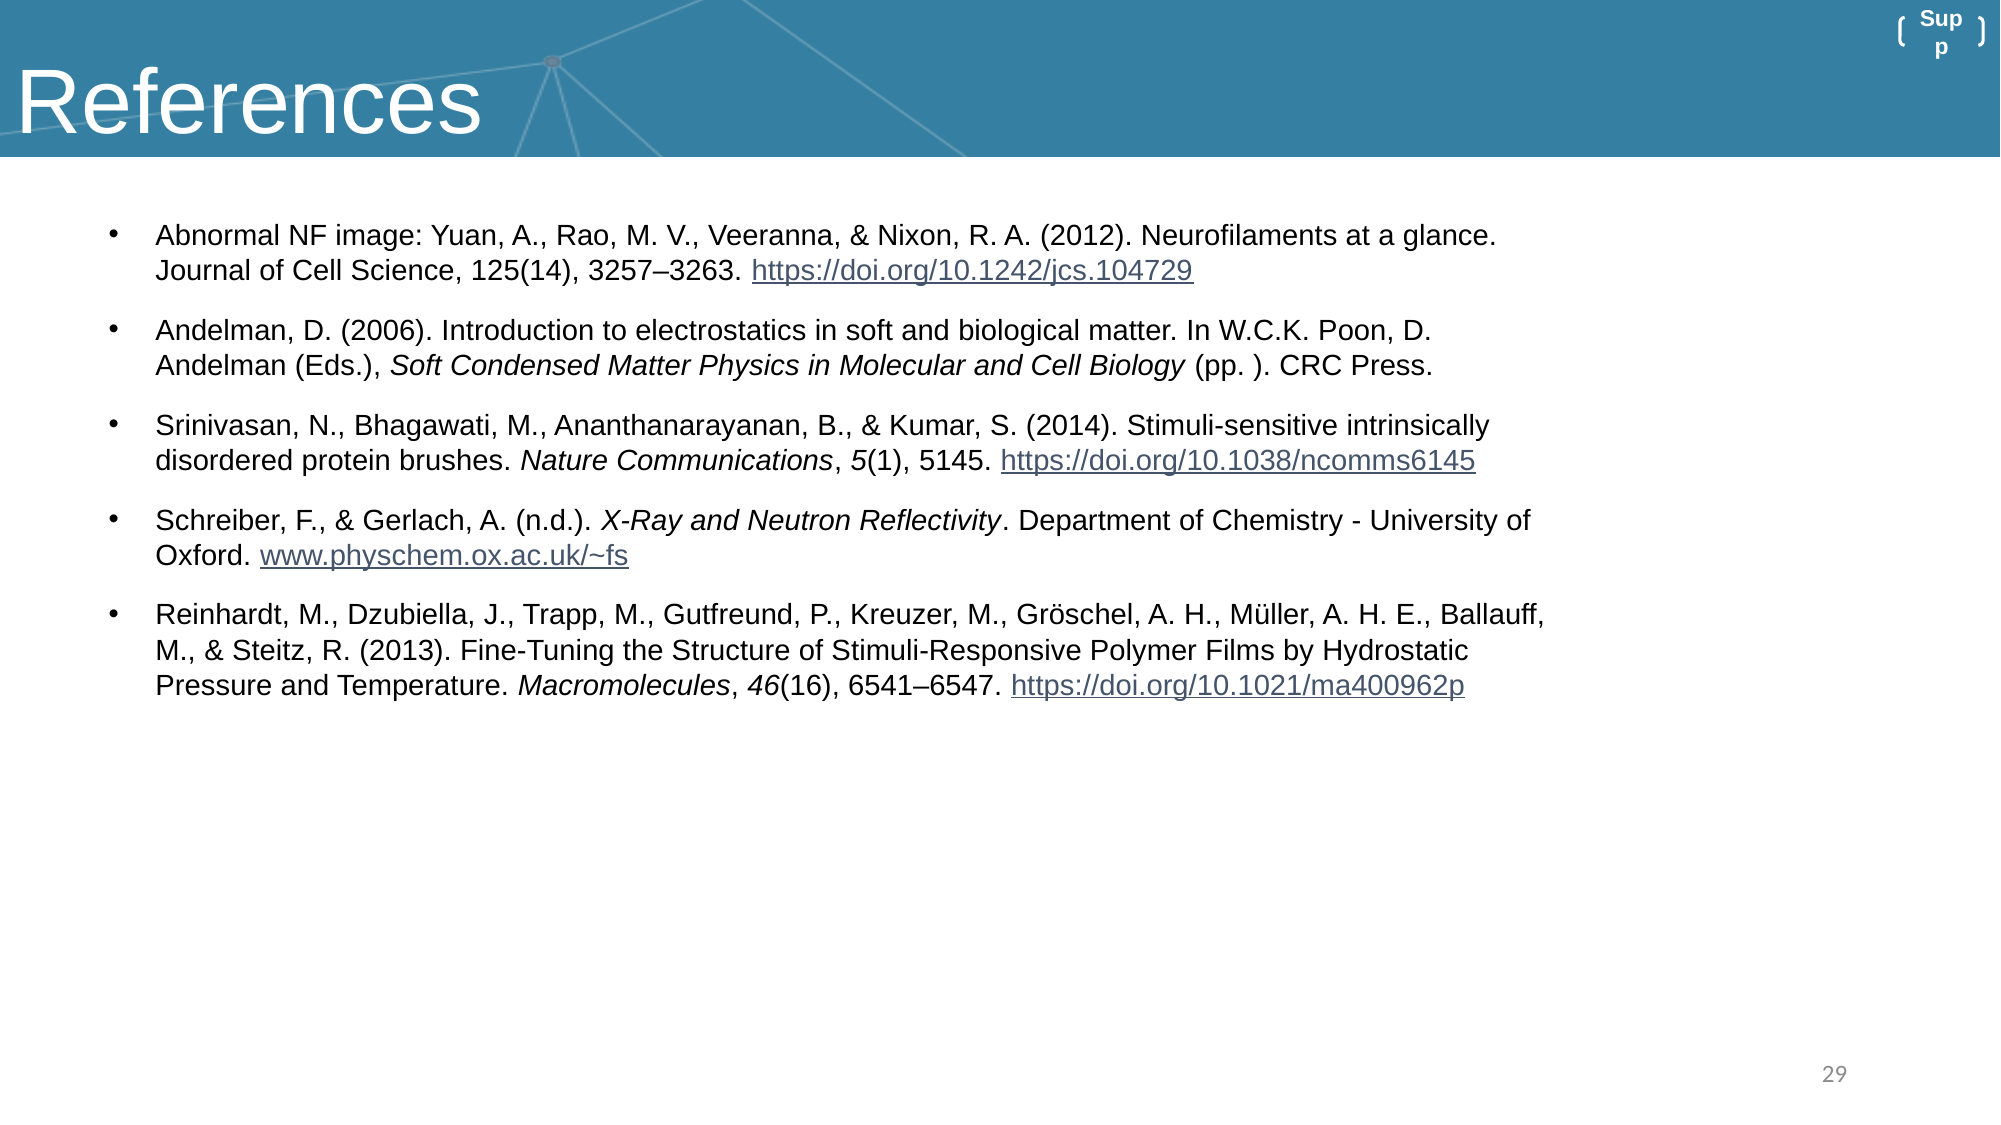

# References
Abnormal NF image: Yuan, A., Rao, M. V., Veeranna, & Nixon, R. A. (2012). Neurofilaments at a glance. Journal of Cell Science, 125(14), 3257–3263. https://doi.org/10.1242/jcs.104729
Andelman, D. (2006). Introduction to electrostatics in soft and biological matter. In W.C.K. Poon, D. Andelman (Eds.), Soft Condensed Matter Physics in Molecular and Cell Biology (pp. ). CRC Press.
Srinivasan, N., Bhagawati, M., Ananthanarayanan, B., & Kumar, S. (2014). Stimuli-sensitive intrinsically disordered protein brushes. Nature Communications, 5(1), 5145. https://doi.org/10.1038/ncomms6145
Schreiber, F., & Gerlach, A. (n.d.). X-Ray and Neutron Reflectivity. Department of Chemistry - University of Oxford. www.physchem.ox.ac.uk/~fs
Reinhardt, M., Dzubiella, J., Trapp, M., Gutfreund, P., Kreuzer, M., Gröschel, A. H., Müller, A. H. E., Ballauff, M., & Steitz, R. (2013). Fine-Tuning the Structure of Stimuli-Responsive Polymer Films by Hydrostatic Pressure and Temperature. Macromolecules, 46(16), 6541–6547. https://doi.org/10.1021/ma400962p

29